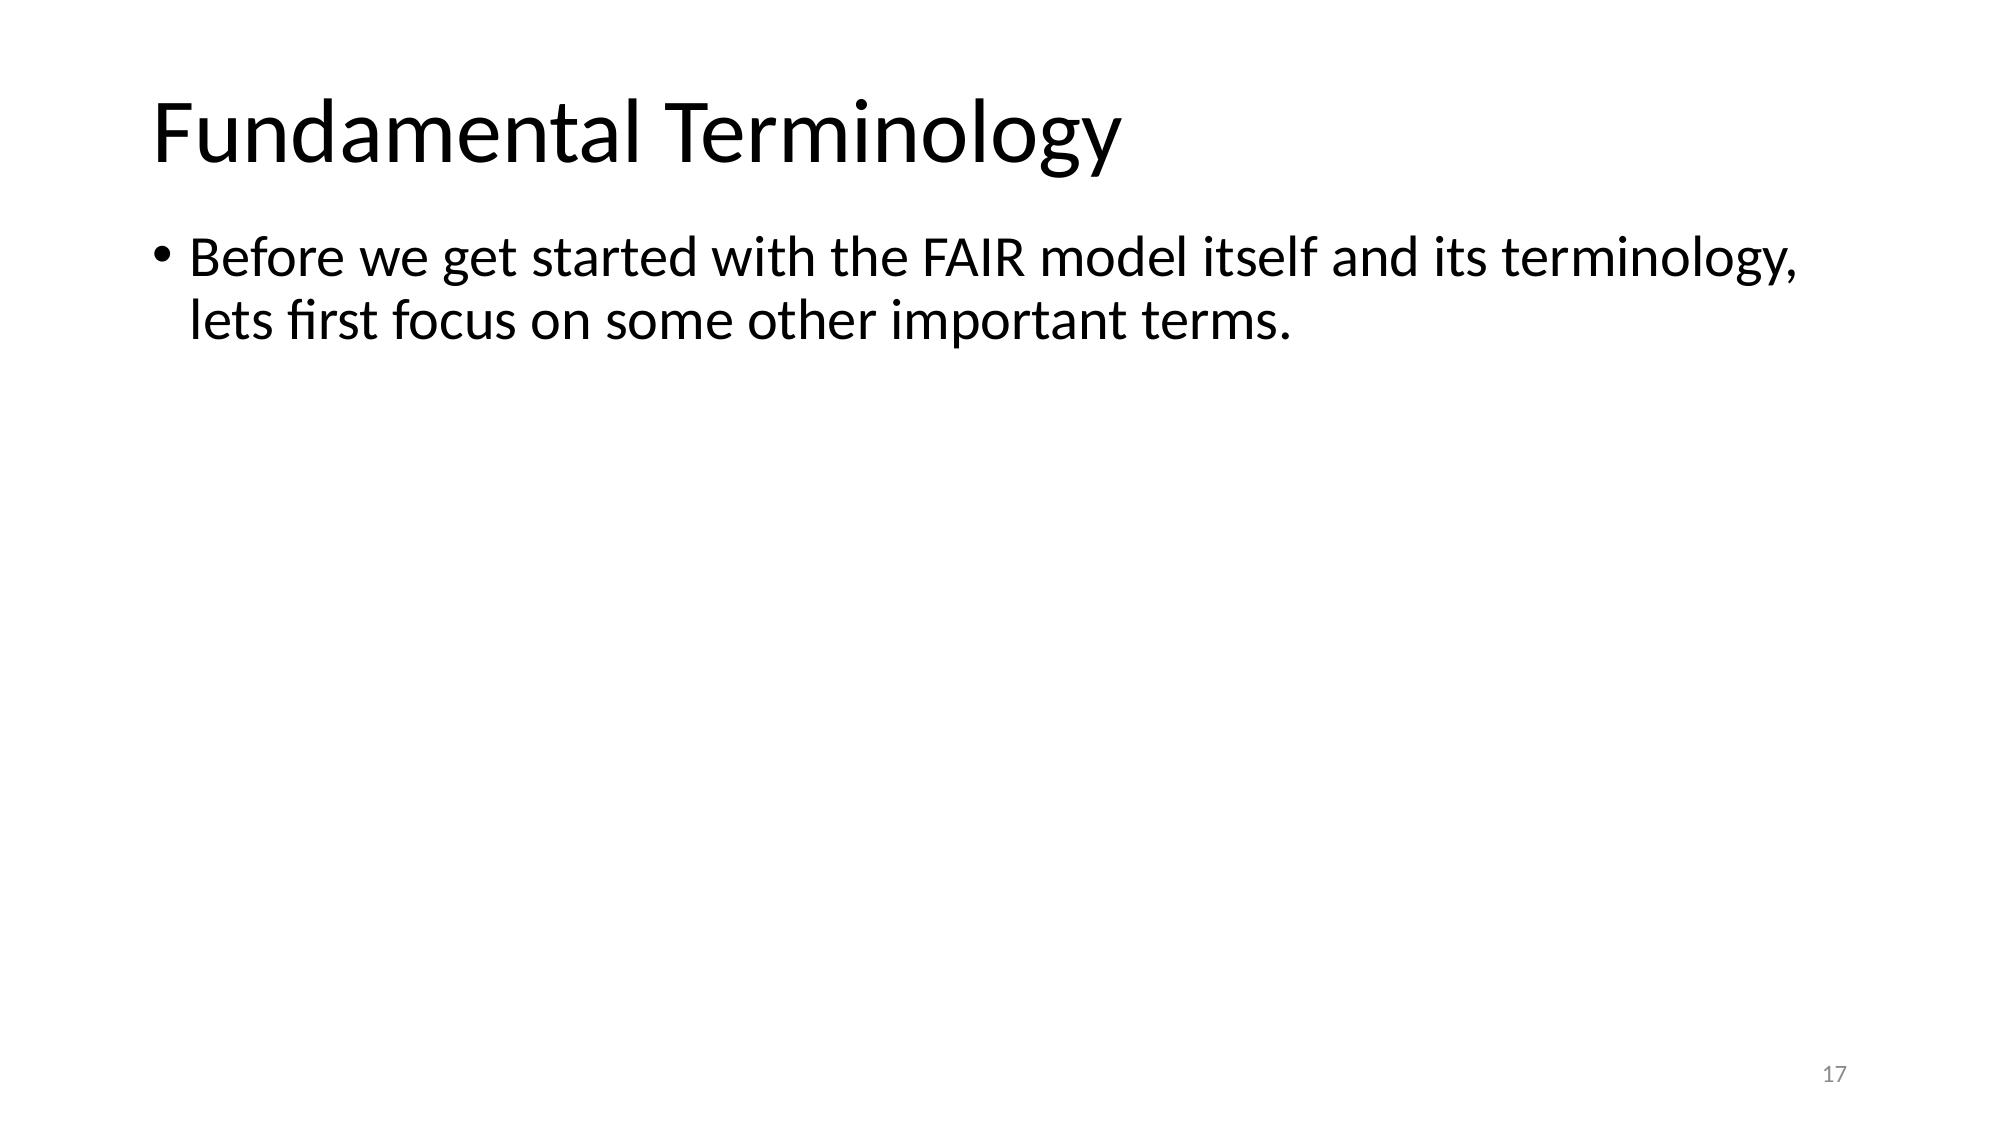

# Fundamental Terminology
Before we get started with the FAIR model itself and its terminology, lets first focus on some other important terms.

17